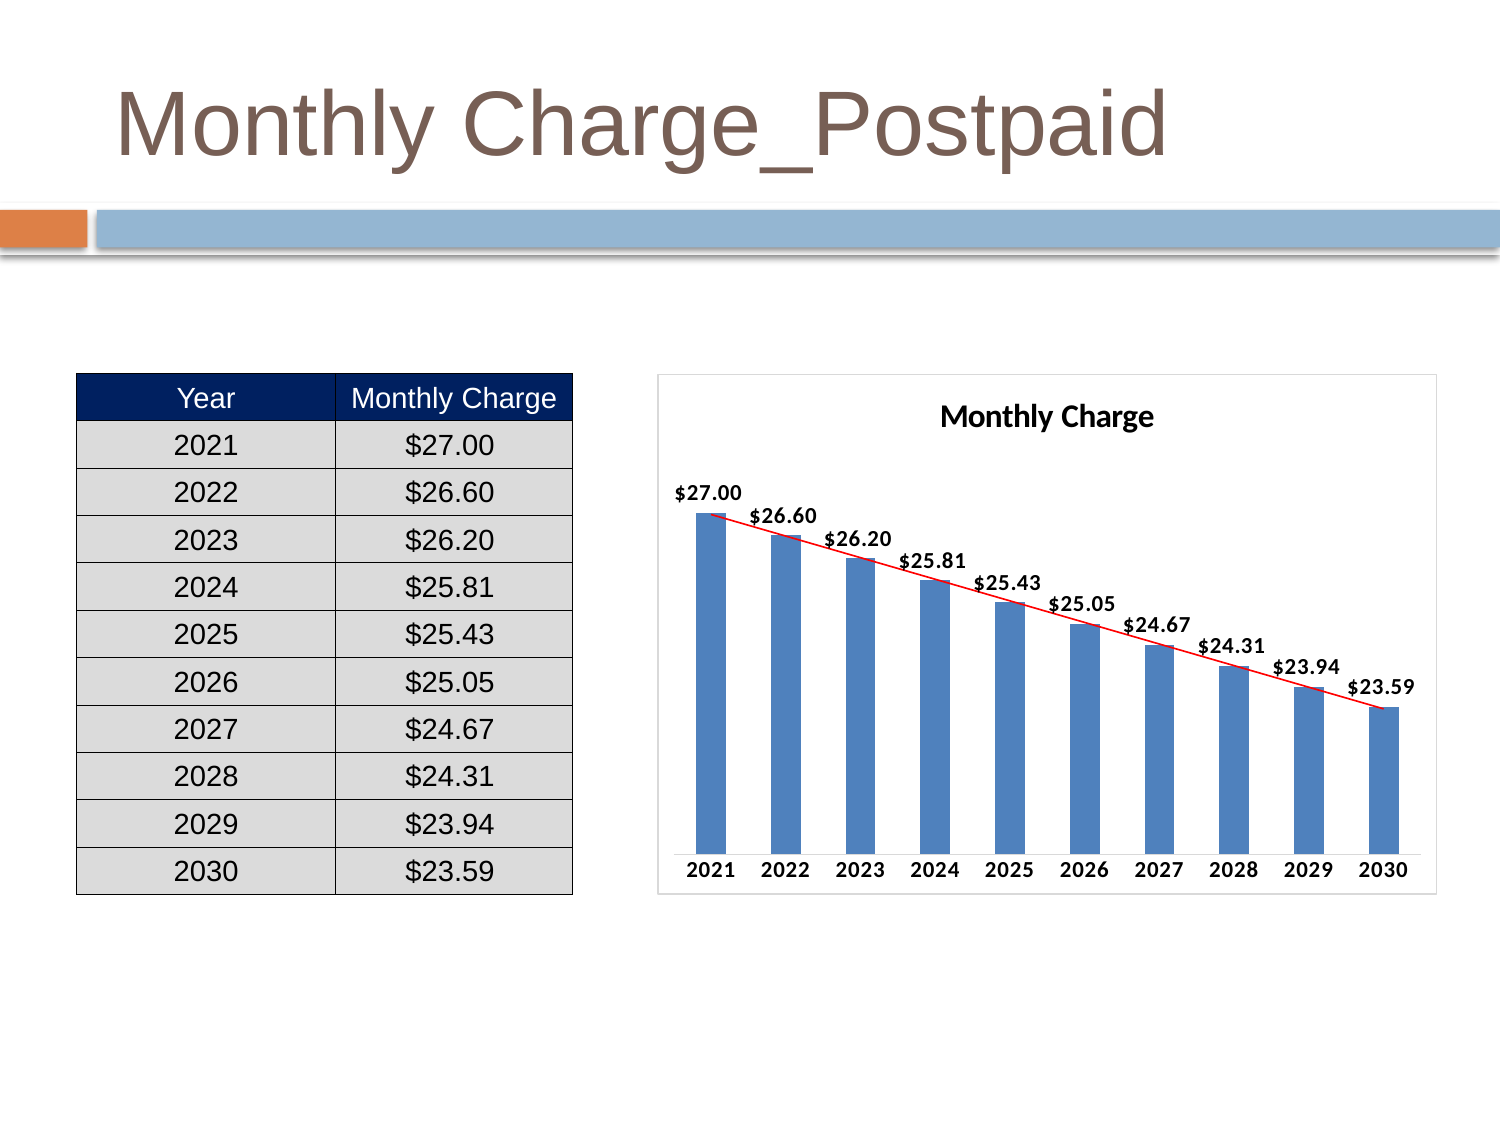

# Monthly Charge_Postpaid
| Year | Monthly Charge |
| --- | --- |
| 2021 | $27.00 |
| 2022 | $26.60 |
| 2023 | $26.20 |
| 2024 | $25.81 |
| 2025 | $25.43 |
| 2026 | $25.05 |
| 2027 | $24.67 |
| 2028 | $24.31 |
| 2029 | $23.94 |
| 2030 | $23.59 |

### Chart:

| Category | Monthly Charge |
|---|---|
| 2021 | 27.0 |
| 2022 | 26.5977 |
| 2023 | 26.201394269999998 |
| 2024 | 25.810993495376998 |
| 2025 | 25.42640969229588 |
| 2026 | 25.047556187880673 |
| 2027 | 24.67434760068125 |
| 2028 | 24.3066998214311 |
| 2029 | 23.944529994091774 |
| 2030 | 23.587756497179807 |